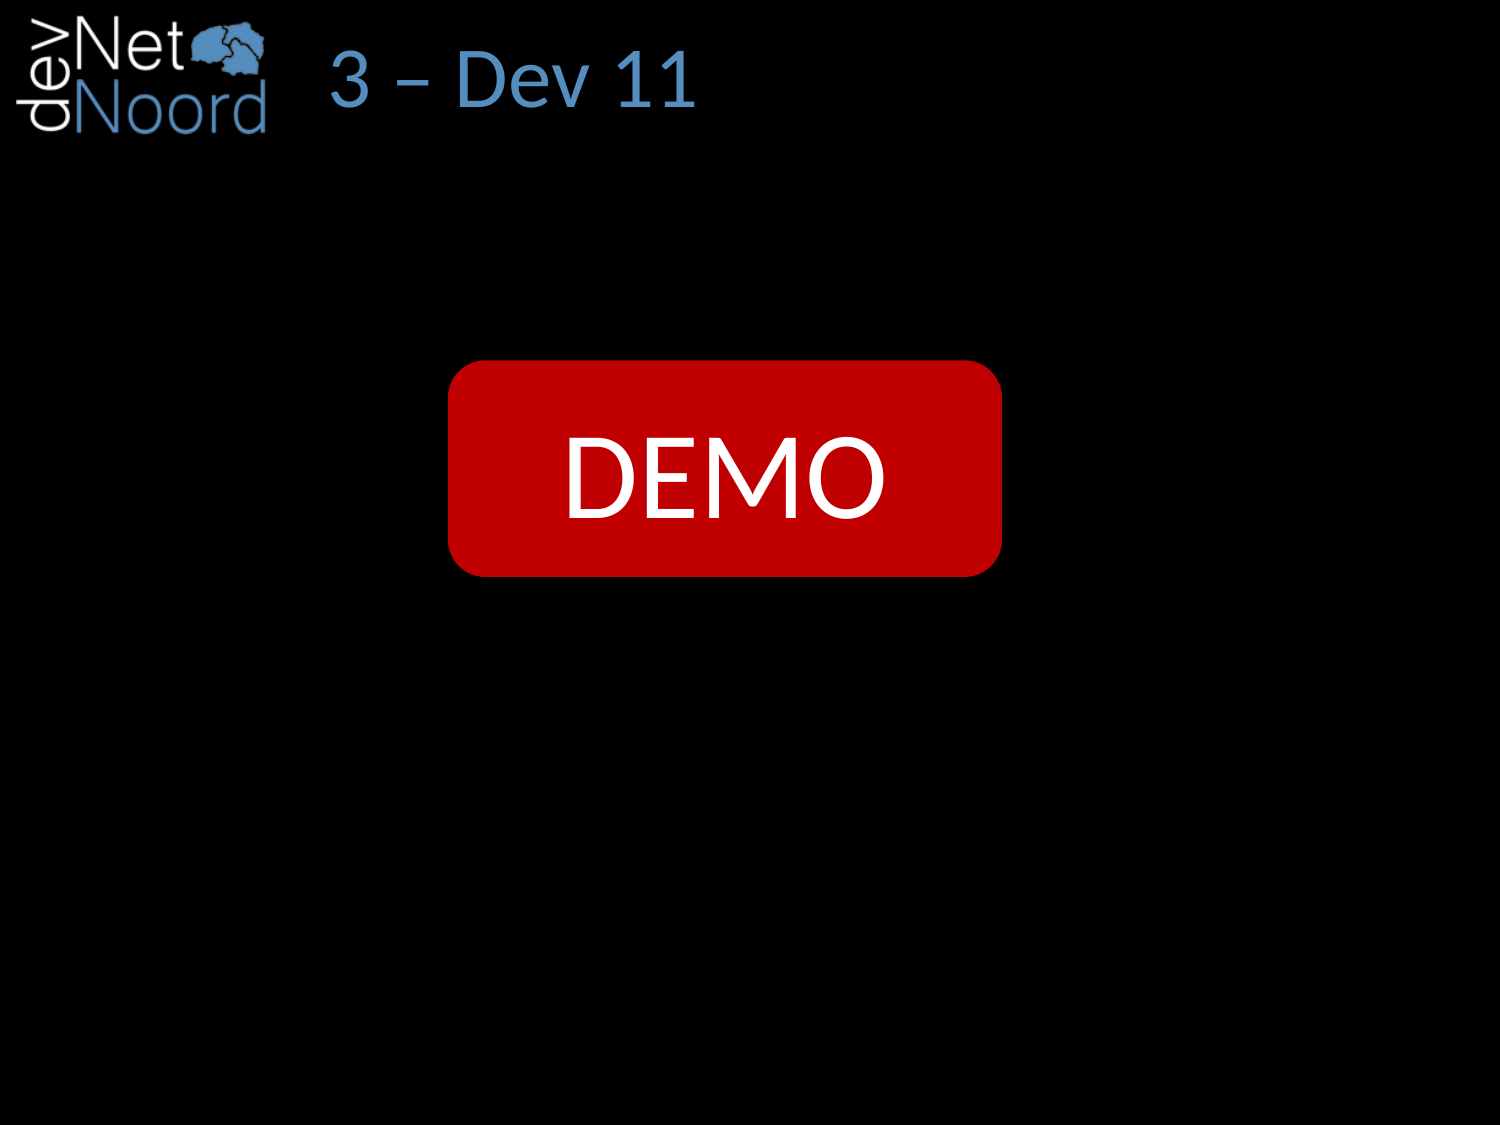

# 3 – Dev 11
DEMO
Bike